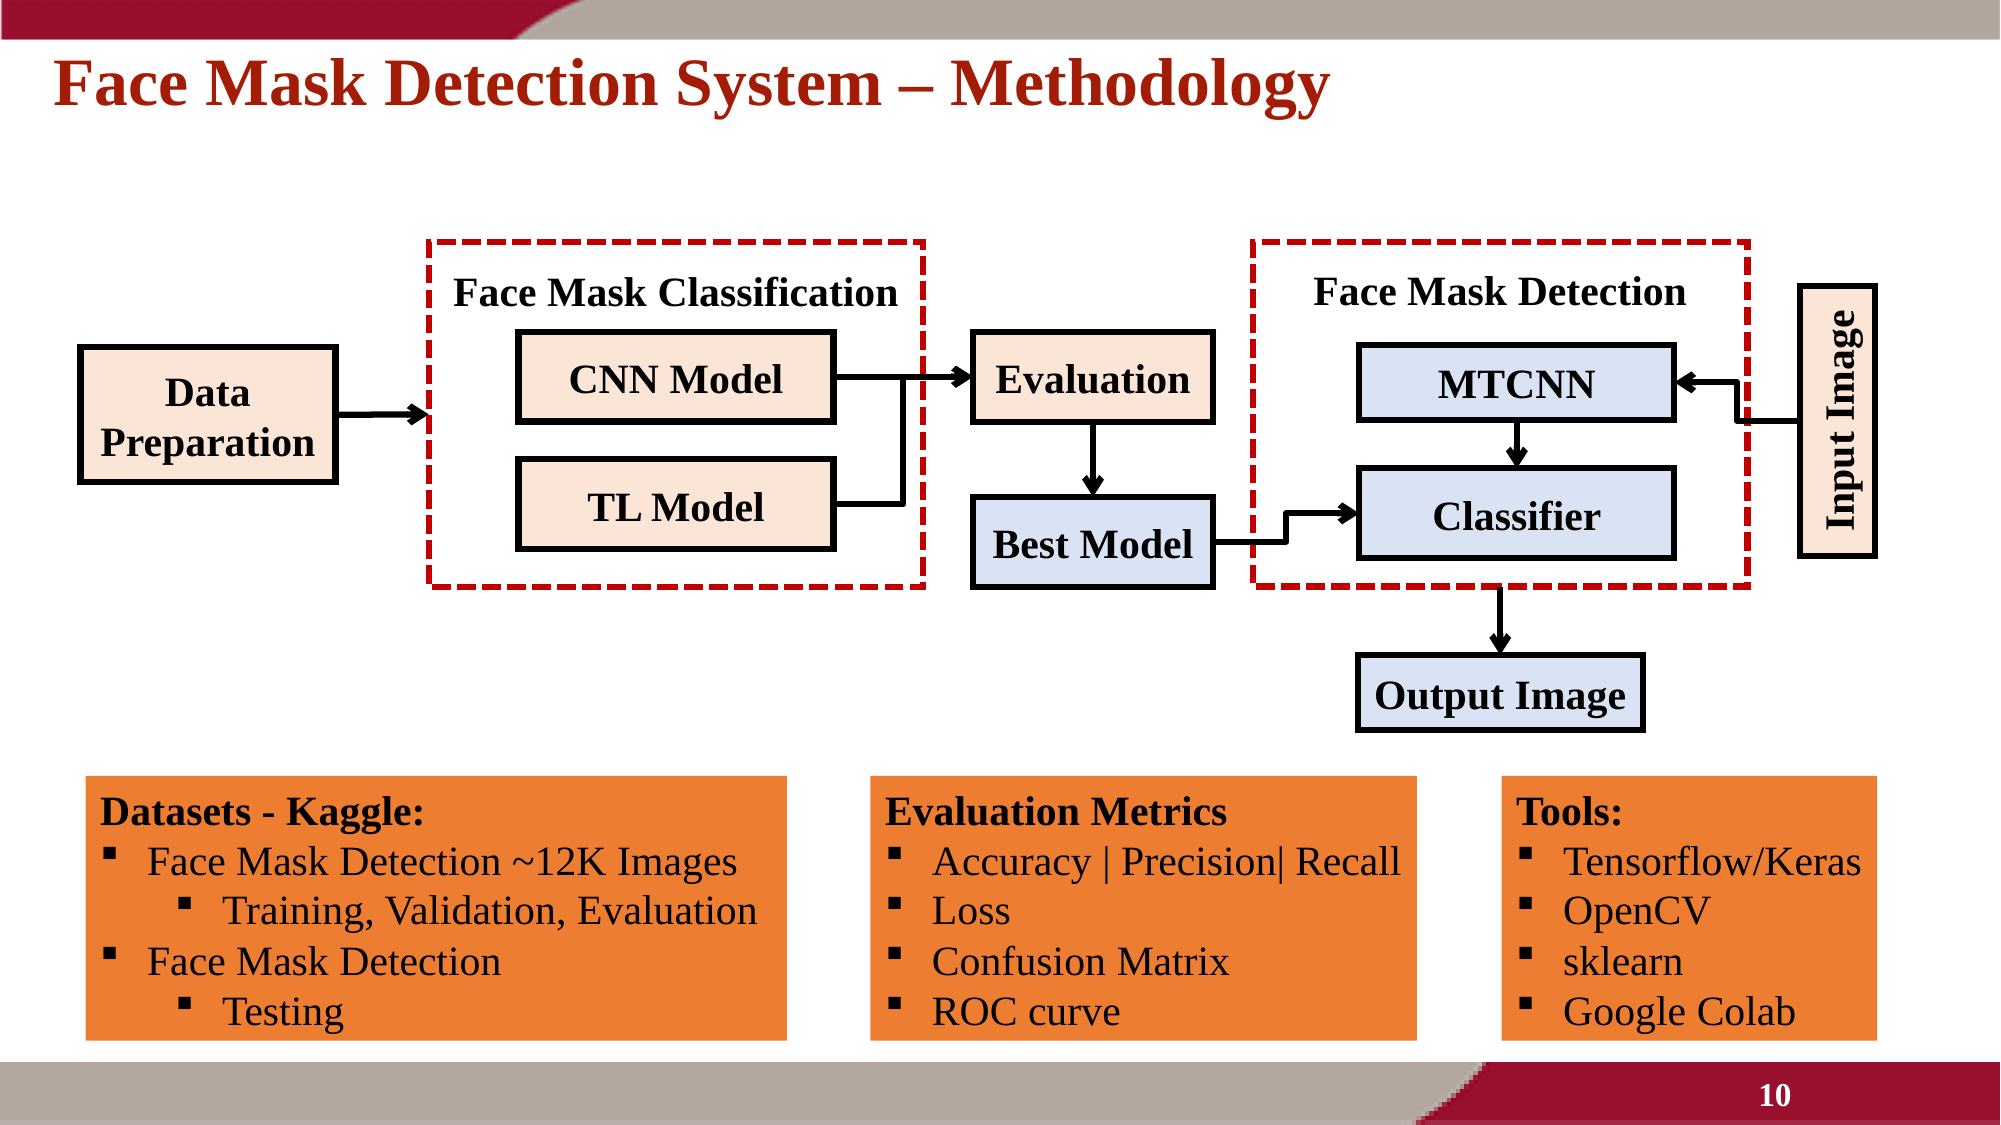

# Face Mask Detection System – Methodology
Face Mask Classification

Face Mask Detection

CNN Model
Evaluation
MTCNN
Data Preparation
Input Image
TL Model
Classifier
Best Model
Output Image
Datasets - Kaggle:
Face Mask Detection ~12K Images
Training, Validation, Evaluation
Face Mask Detection
Testing
Evaluation Metrics
Accuracy | Precision| Recall
Loss
Confusion Matrix
ROC curve
Tools:
Tensorflow/Keras
OpenCV
sklearn
Google Colab
10